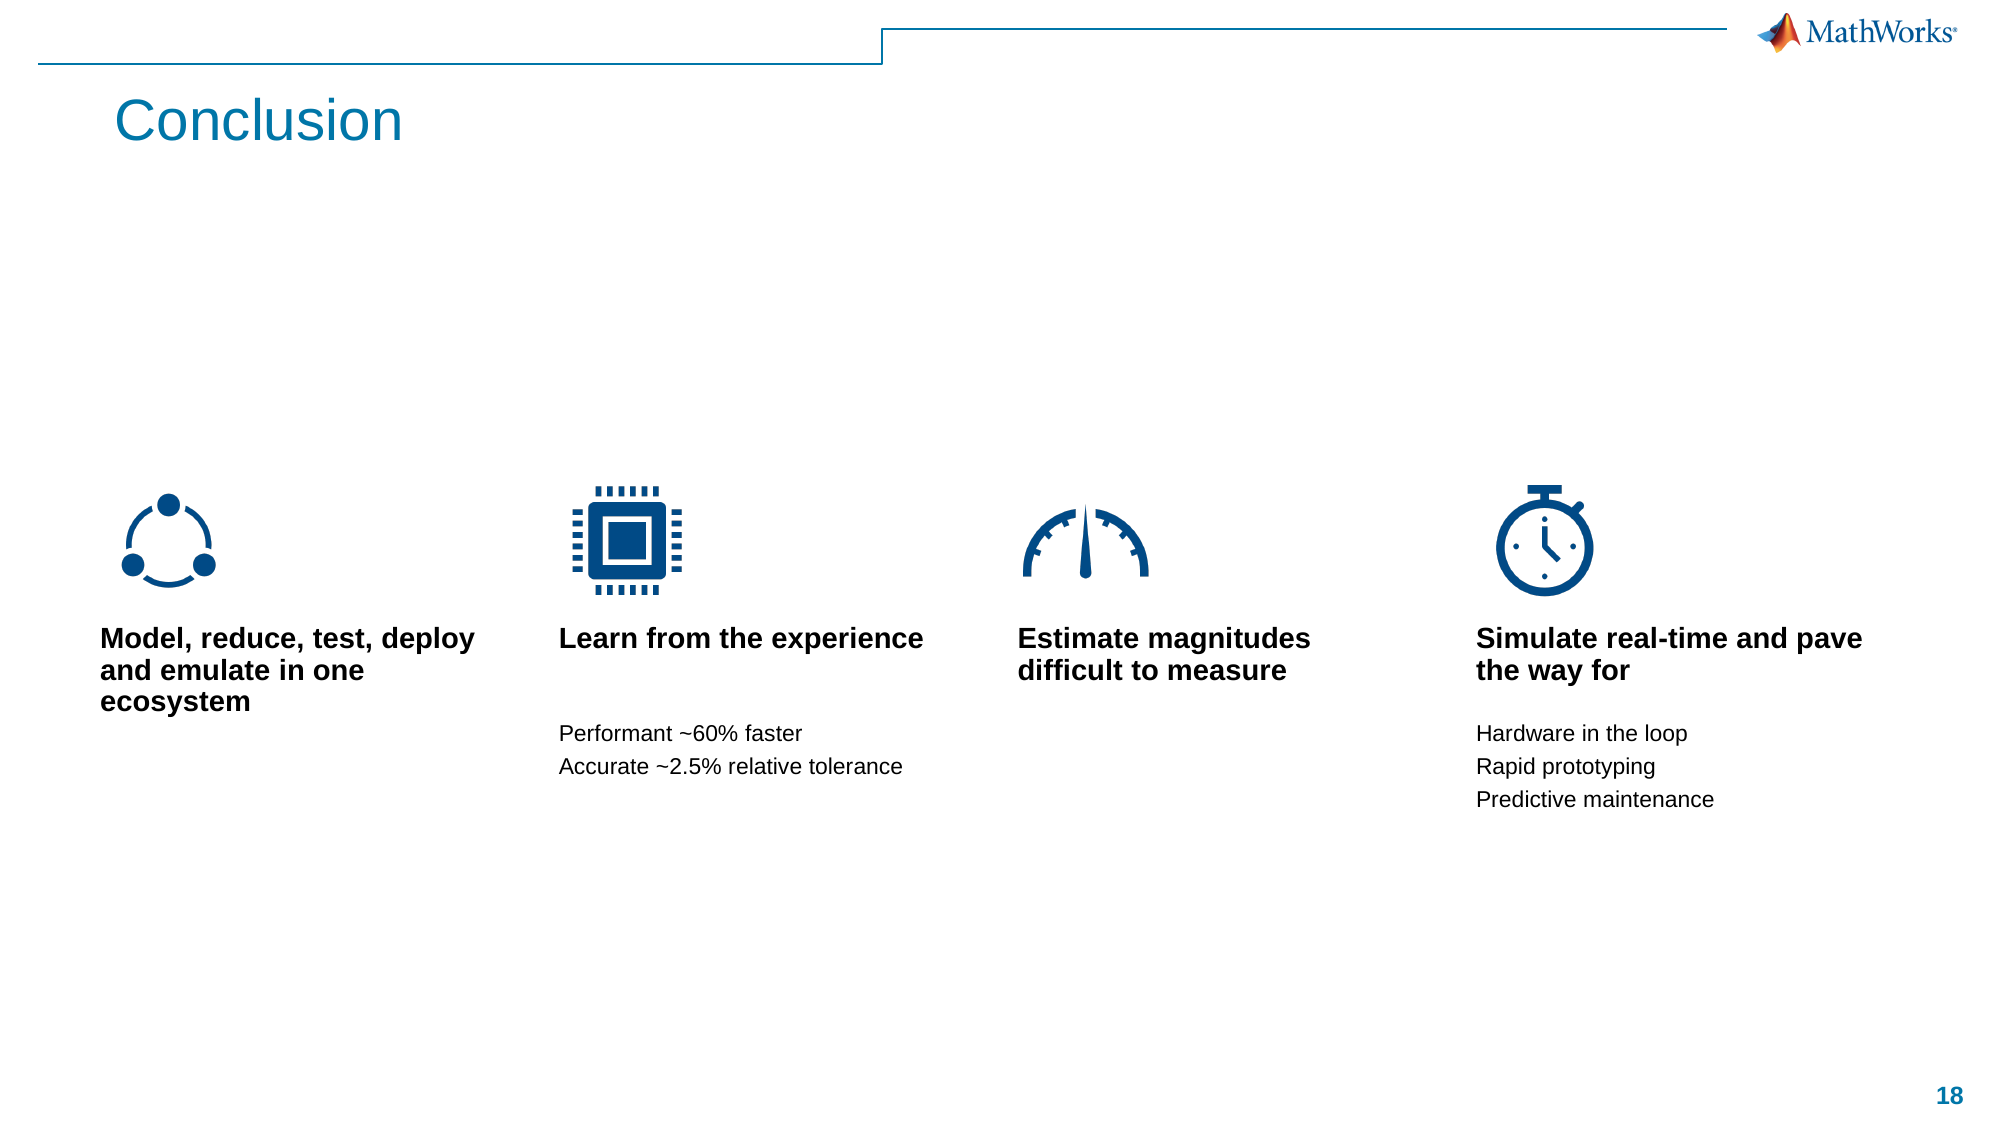

# Conclusion
Model, reduce, test, deploy and emulate in one ecosystem
Learn from the experience
Performant ~60% faster
Accurate ~2.5% relative tolerance
Estimate magnitudes difficult to measure
Simulate real-time and pave the way for
Hardware in the loop
Rapid prototyping
Predictive maintenance